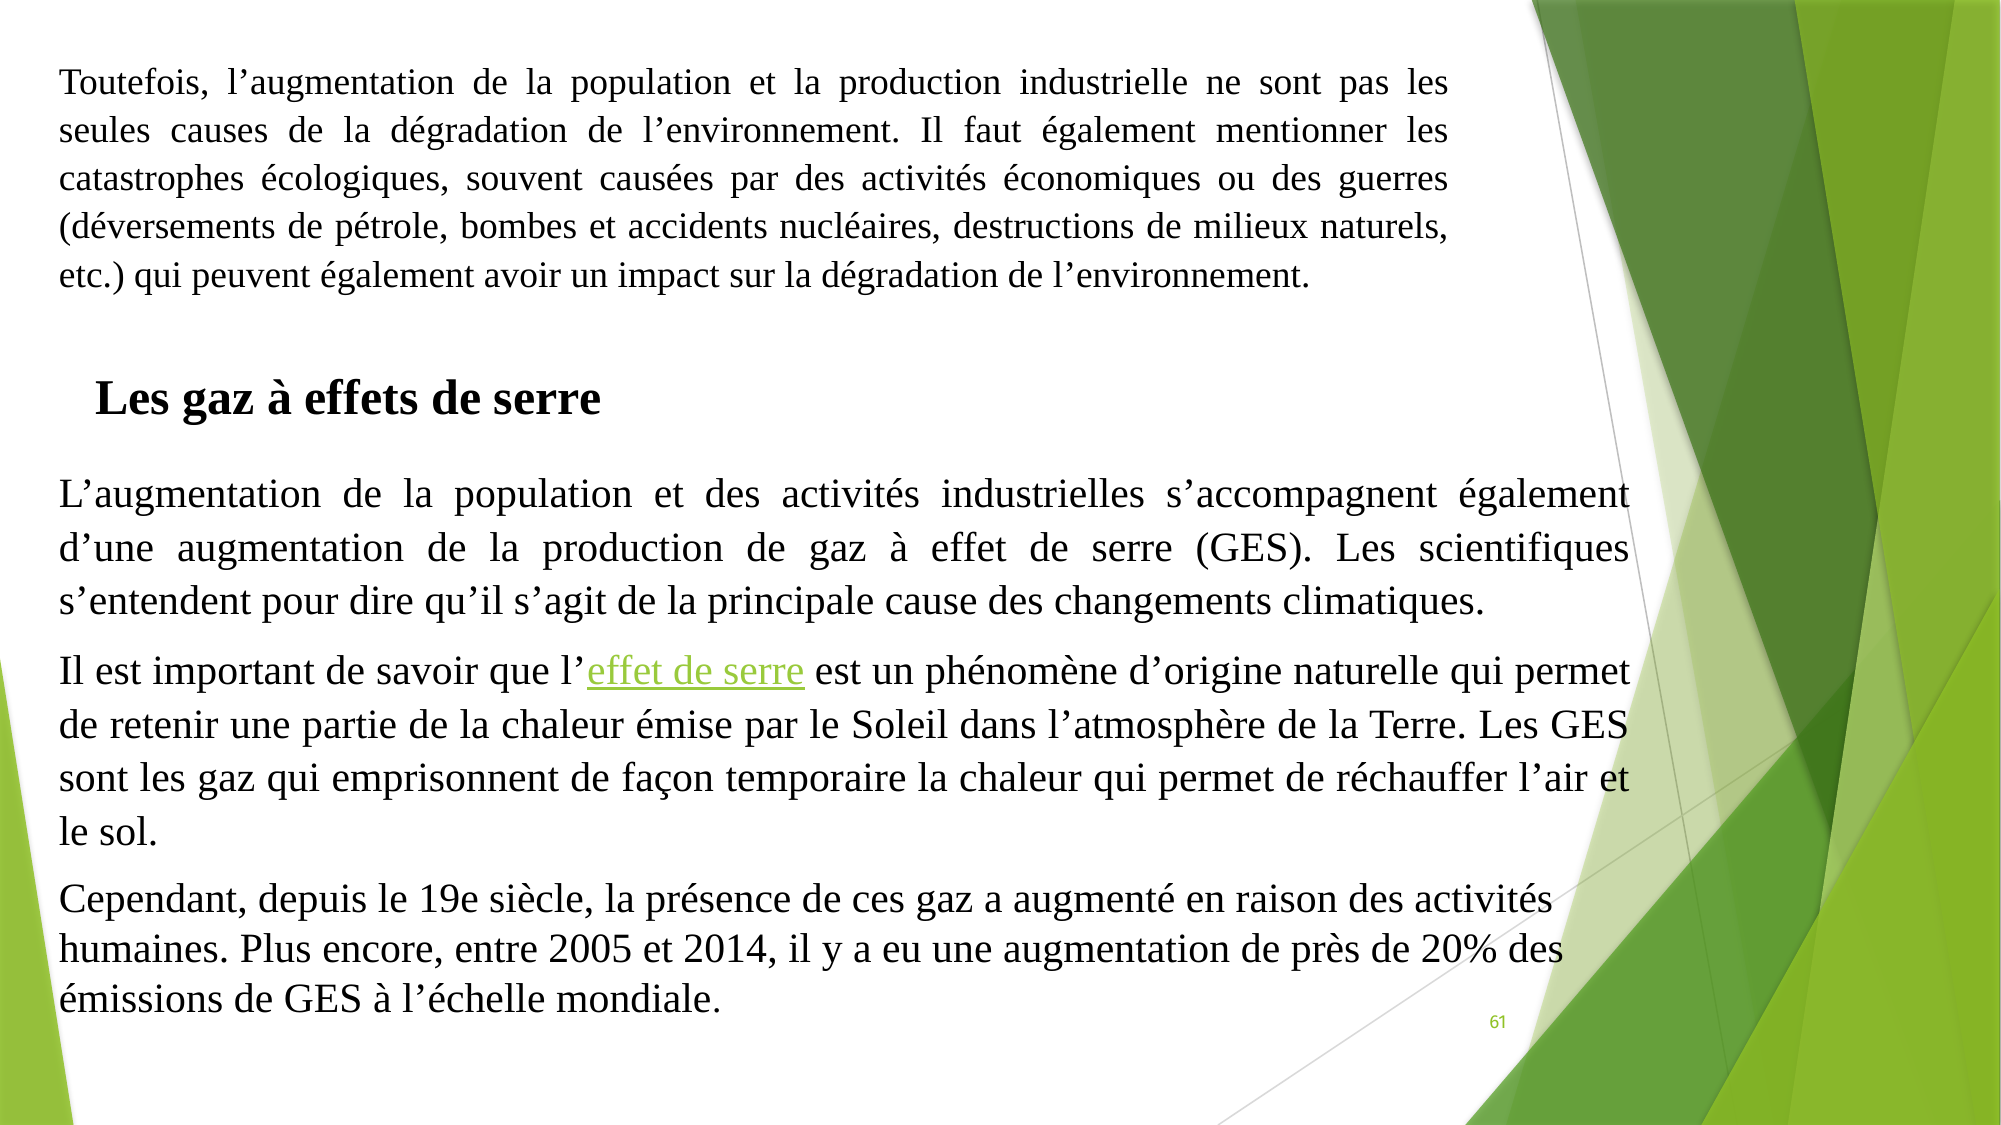

Toutefois, l’augmentation de la population et la production industrielle ne sont pas les seules causes de la dégradation de l’environnement. Il faut également mentionner les catastrophes écologiques, souvent causées par des activités économiques ou des guerres (déversements de pétrole, bombes et accidents nucléaires, destructions de milieux naturels, etc.) qui peuvent également avoir un impact sur la dégradation de l’environnement.
Les gaz à effets de serre
L’augmentation de la population et des activités industrielles s’accompagnent également d’une augmentation de la production de gaz à effet de serre (GES). Les scientifiques s’entendent pour dire qu’il s’agit de la principale cause des changements climatiques.
Il est important de savoir que l’effet de serre est un phénomène d’origine naturelle qui permet de retenir une partie de la chaleur émise par le Soleil dans l’atmosphère de la Terre. Les GES sont les gaz qui emprisonnent de façon temporaire la chaleur qui permet de réchauffer l’air et le sol.
Cependant, depuis le 19e siècle, la présence de ces gaz a augmenté en raison des activités humaines. Plus encore, entre 2005 et 2014, il y a eu une augmentation de près de 20% des émissions de GES à l’échelle mondiale.
61